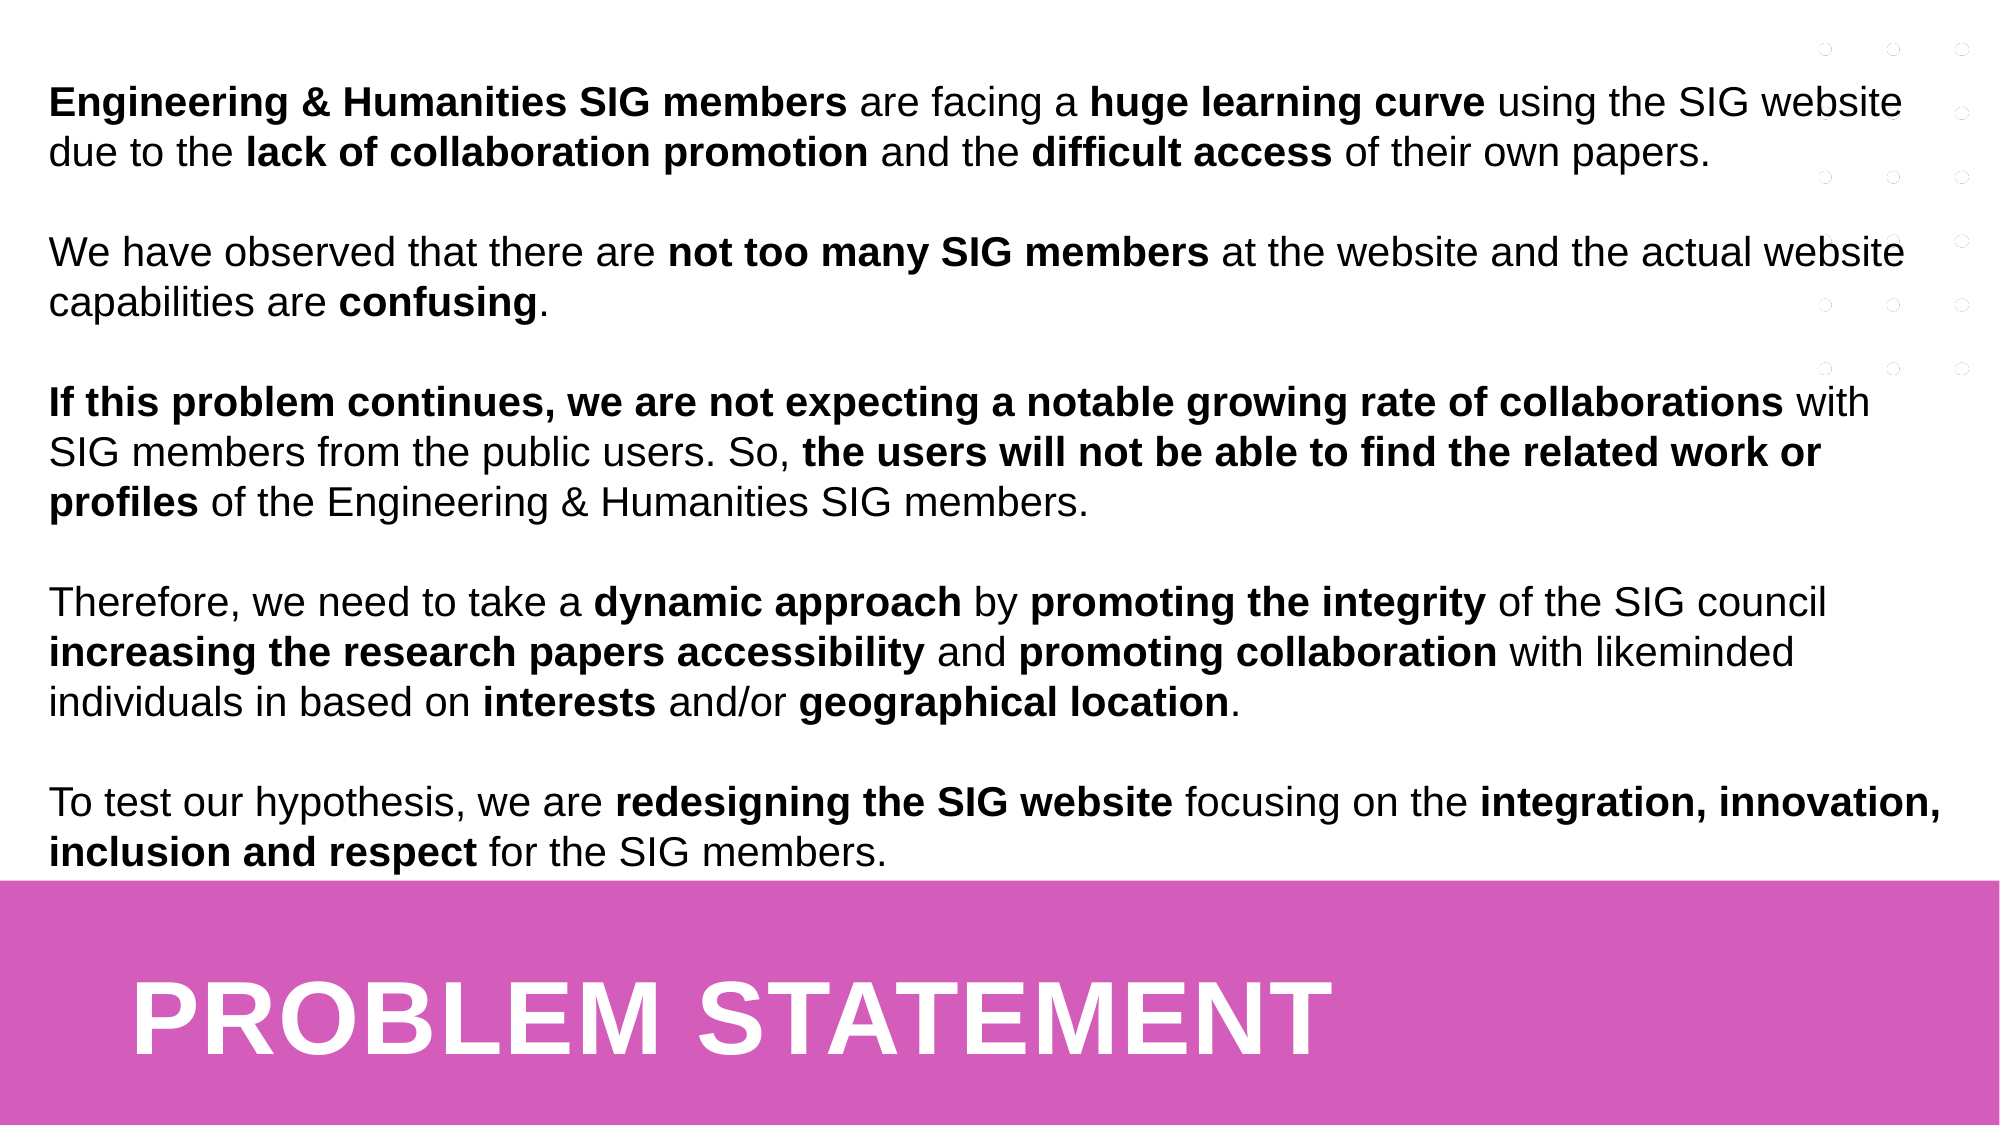

Engineering & Humanities SIG members are facing a huge learning curve using the SIG website due to the lack of collaboration promotion and the difficult access of their own papers.

We have observed that there are not too many SIG members at the website and the actual website capabilities are confusing.

If this problem continues, we are not expecting a notable growing rate of collaborations with SIG members from the public users. So, the users will not be able to find the related work or profiles of the Engineering & Humanities SIG members.

Therefore, we need to take a dynamic approach by promoting the integrity of the SIG council increasing the research papers accessibility and promoting collaboration with likeminded individuals in based on interests and/or geographical location.

To test our hypothesis, we are redesigning the SIG website focusing on the integration, innovation, inclusion and respect for the SIG members.
# Problem statement